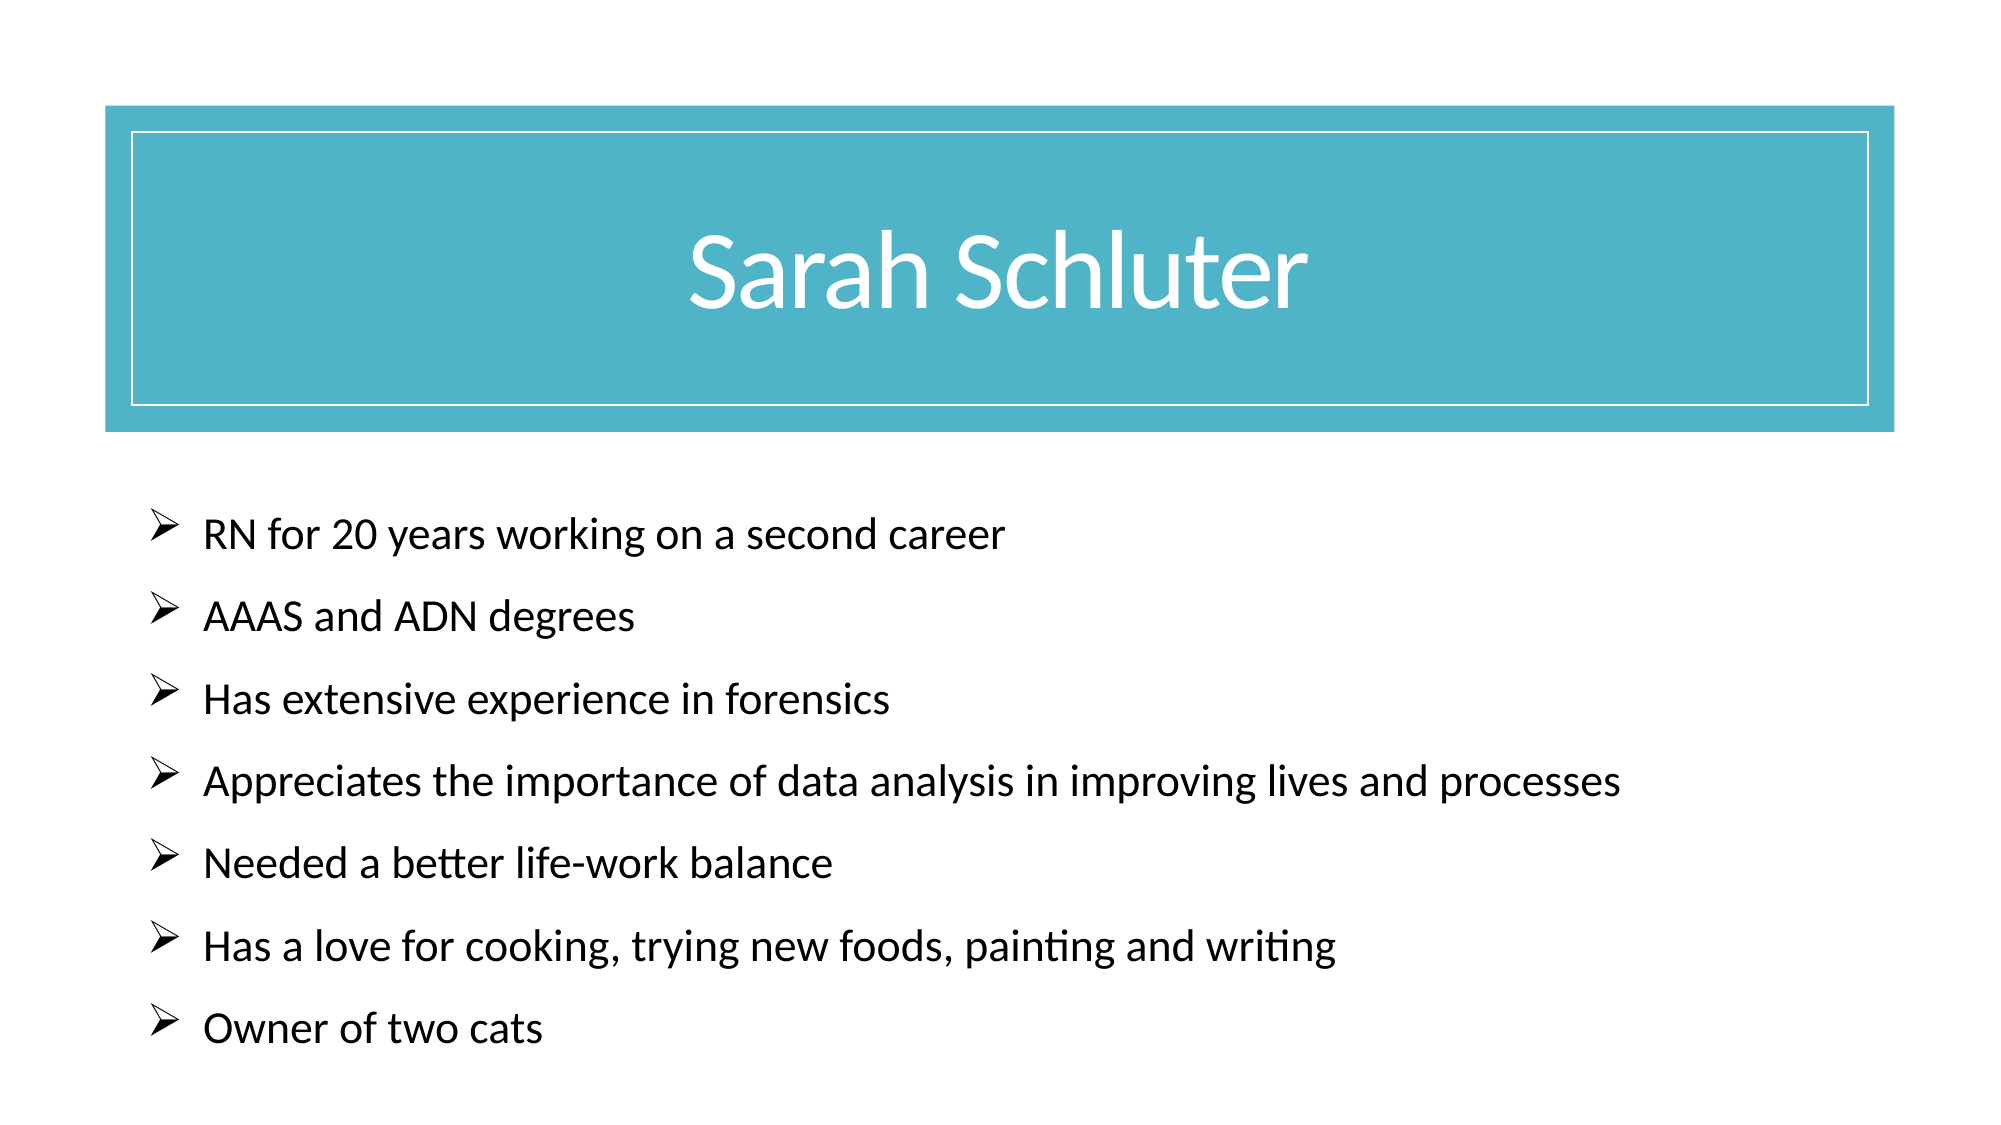

# Sarah Schluter
RN for 20 years working on a second career
AAAS and ADN degrees
Has extensive experience in forensics
Appreciates the importance of data analysis in improving lives and processes
Needed a better life-work balance
Has a love for cooking, trying new foods, painting and writing
Owner of two cats